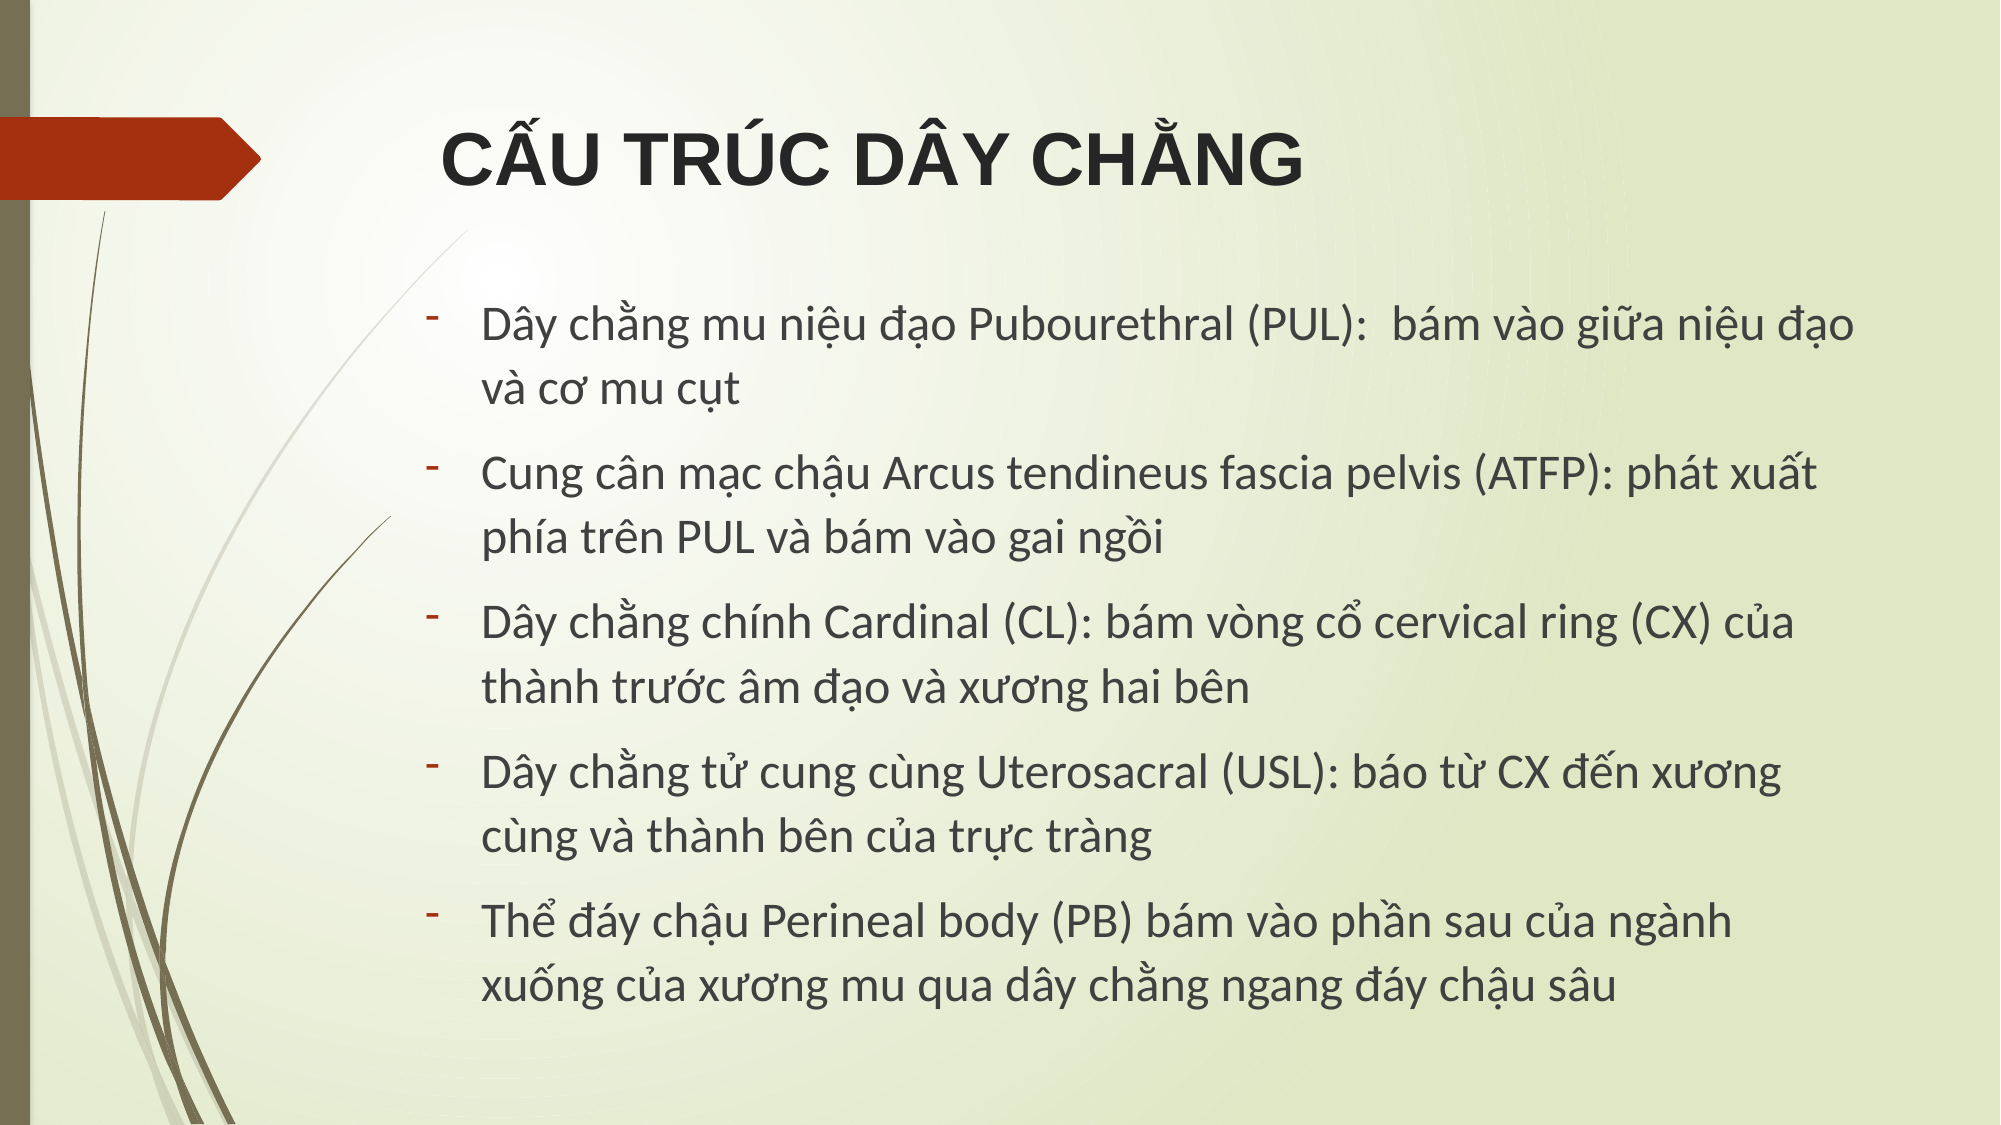

# CẤU TRÚC DÂY CHẰNG
Dây chằng mu niệu đạo Pubourethral (PUL):  bám vào giữa niệu đạo và cơ mu cụt
Cung cân mạc chậu Arcus tendineus fascia pelvis (ATFP): phát xuất phía trên PUL và bám vào gai ngồi
Dây chằng chính Cardinal (CL): bám vòng cổ cervical ring (CX) của thành trước âm đạo và xương hai bên
Dây chằng tử cung cùng Uterosacral (USL): báo từ CX đến xương cùng và thành bên của trực tràng
Thể đáy chậu Perineal body (PB) bám vào phần sau của ngành xuống của xương mu qua dây chằng ngang đáy chậu sâu